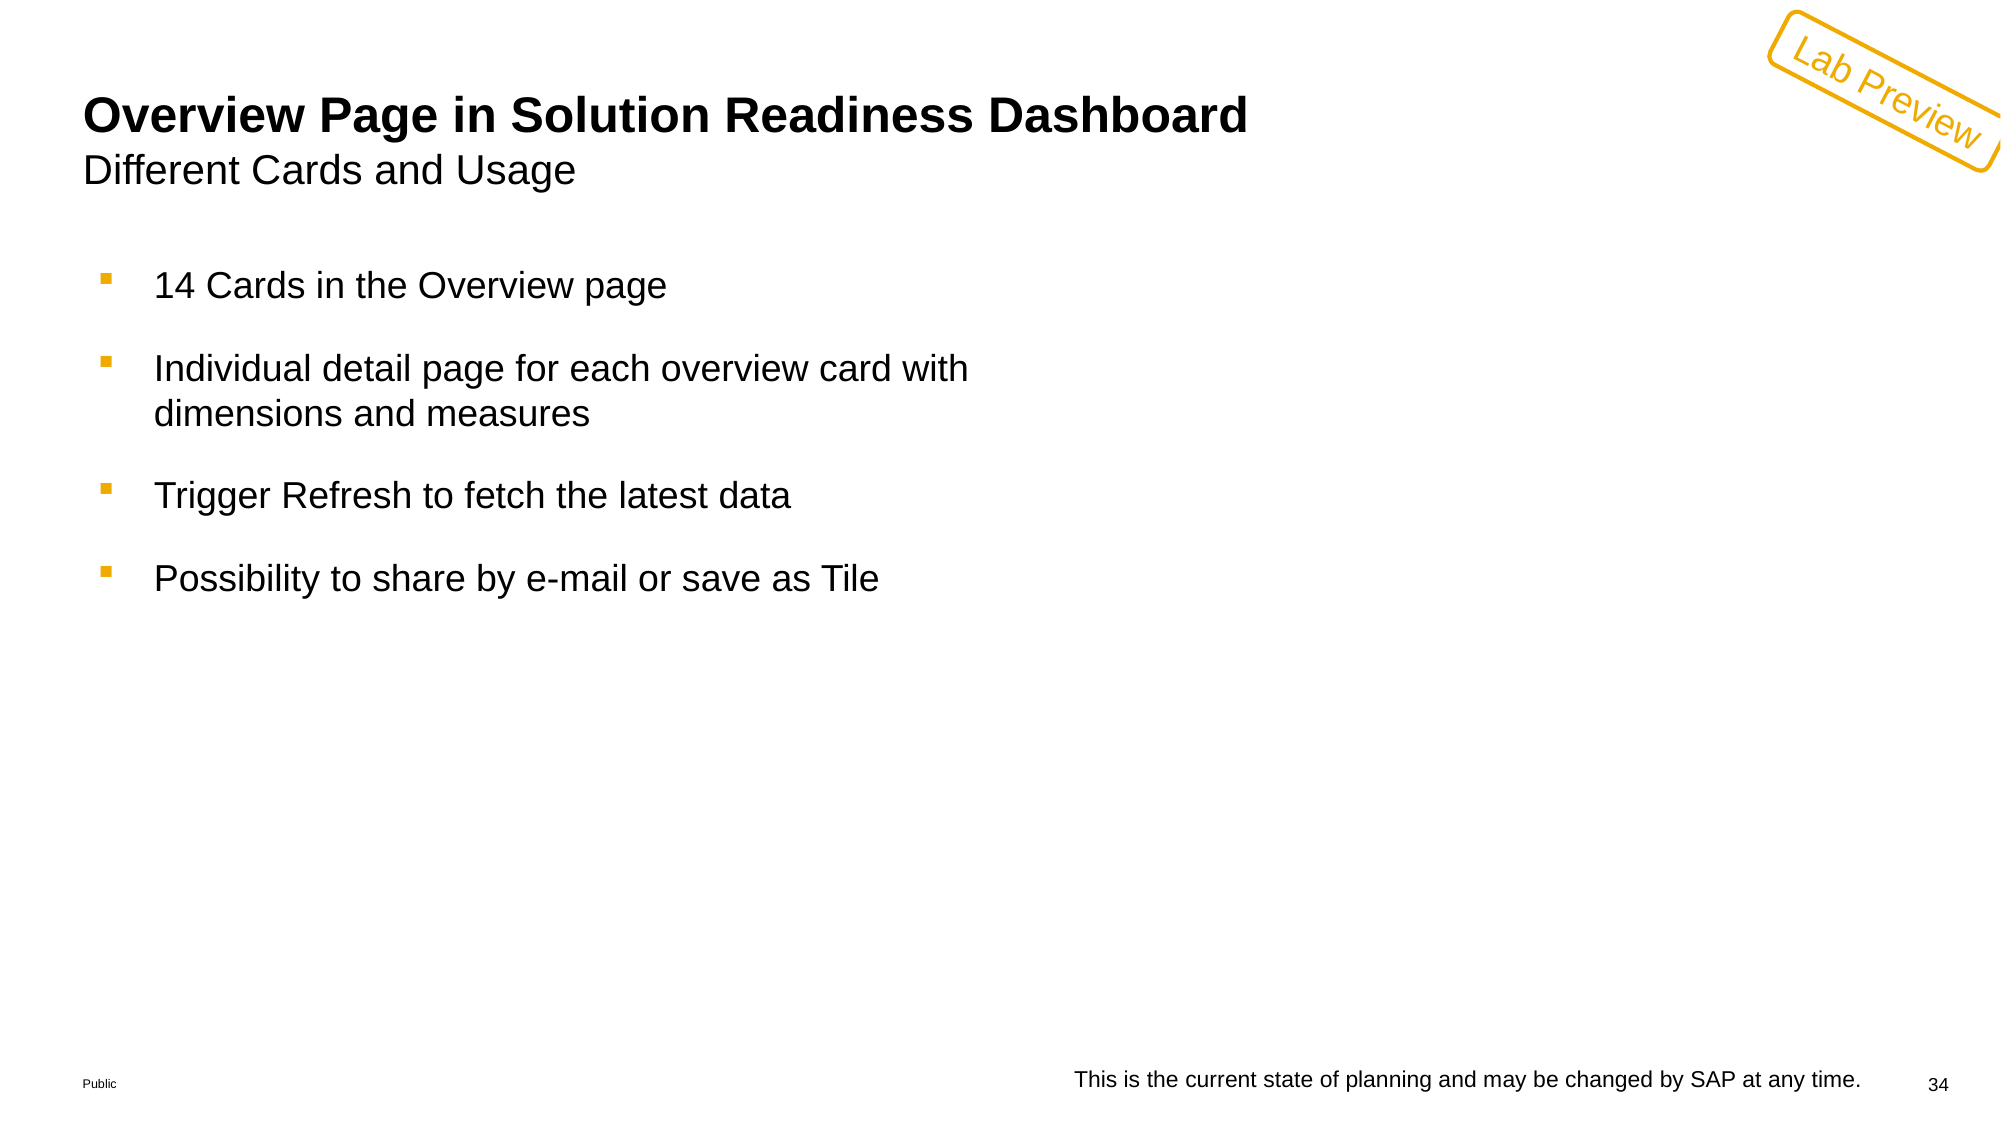

Lab Preview
# Overview Page in Solution Readiness Dashboard Different Cards and Usage
14 Cards in the Overview page
Individual detail page for each overview card with dimensions and measures
Trigger Refresh to fetch the latest data
Possibility to share by e-mail or save as Tile
This is the current state of planning and may be changed by SAP at any time.